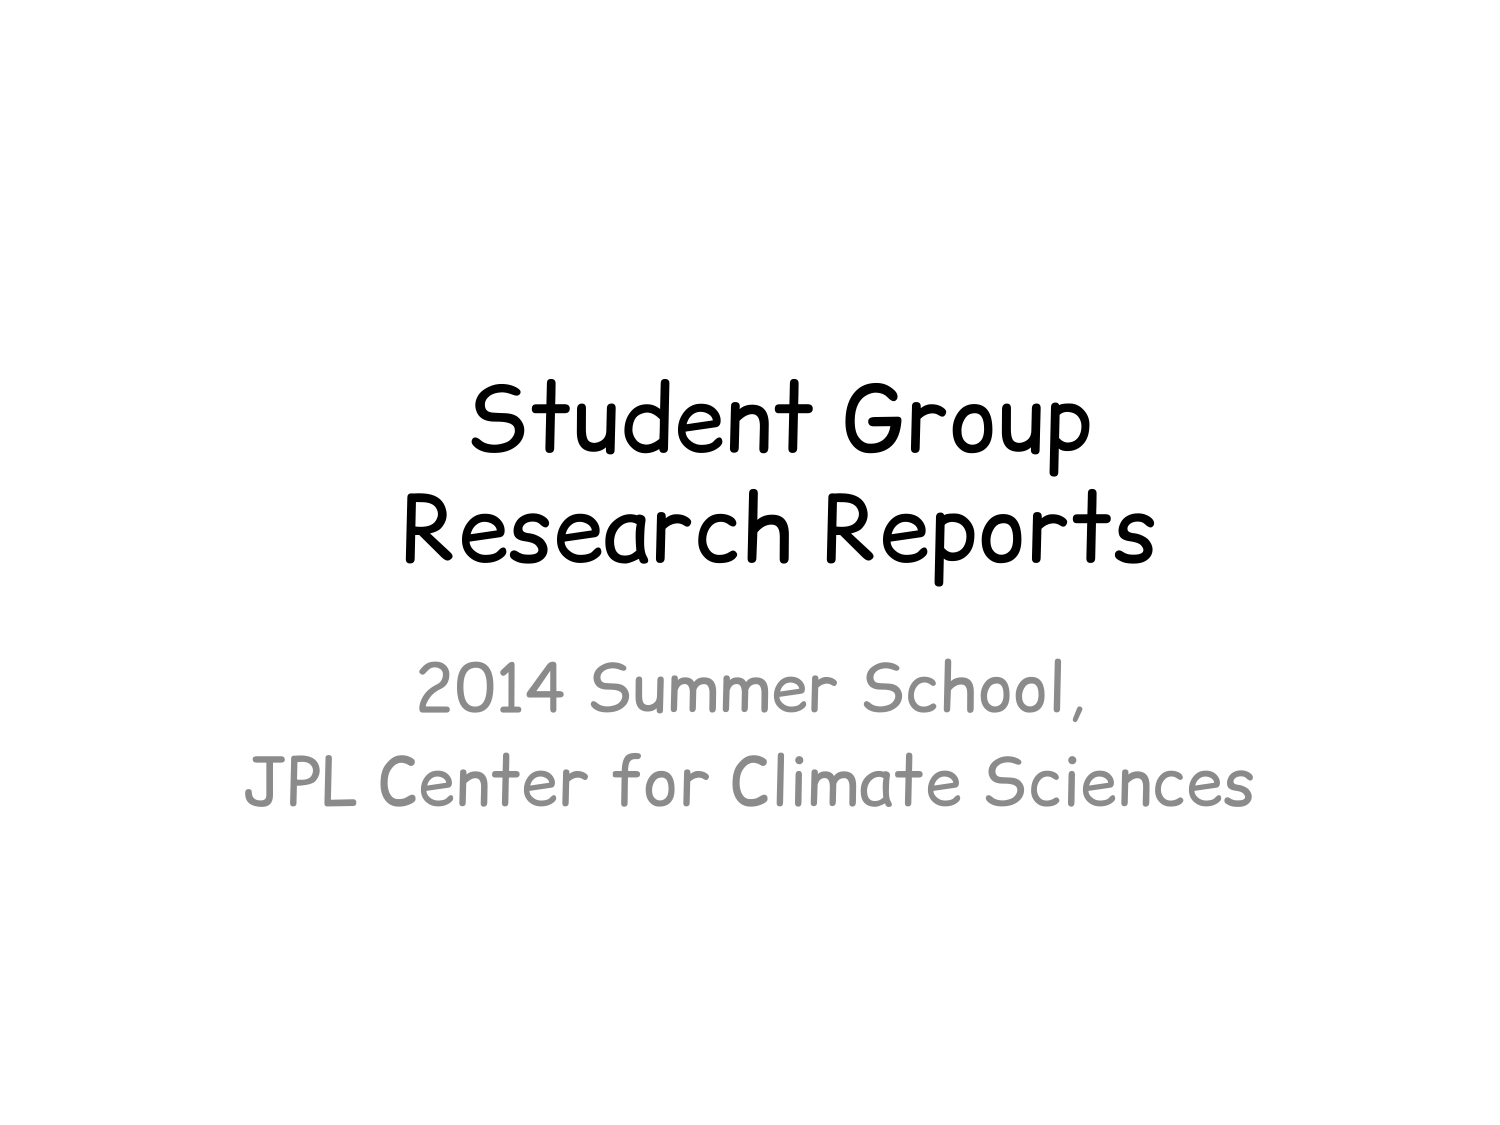

# Student Group Research Reports
2014 Summer School,
JPL Center for Climate Sciences